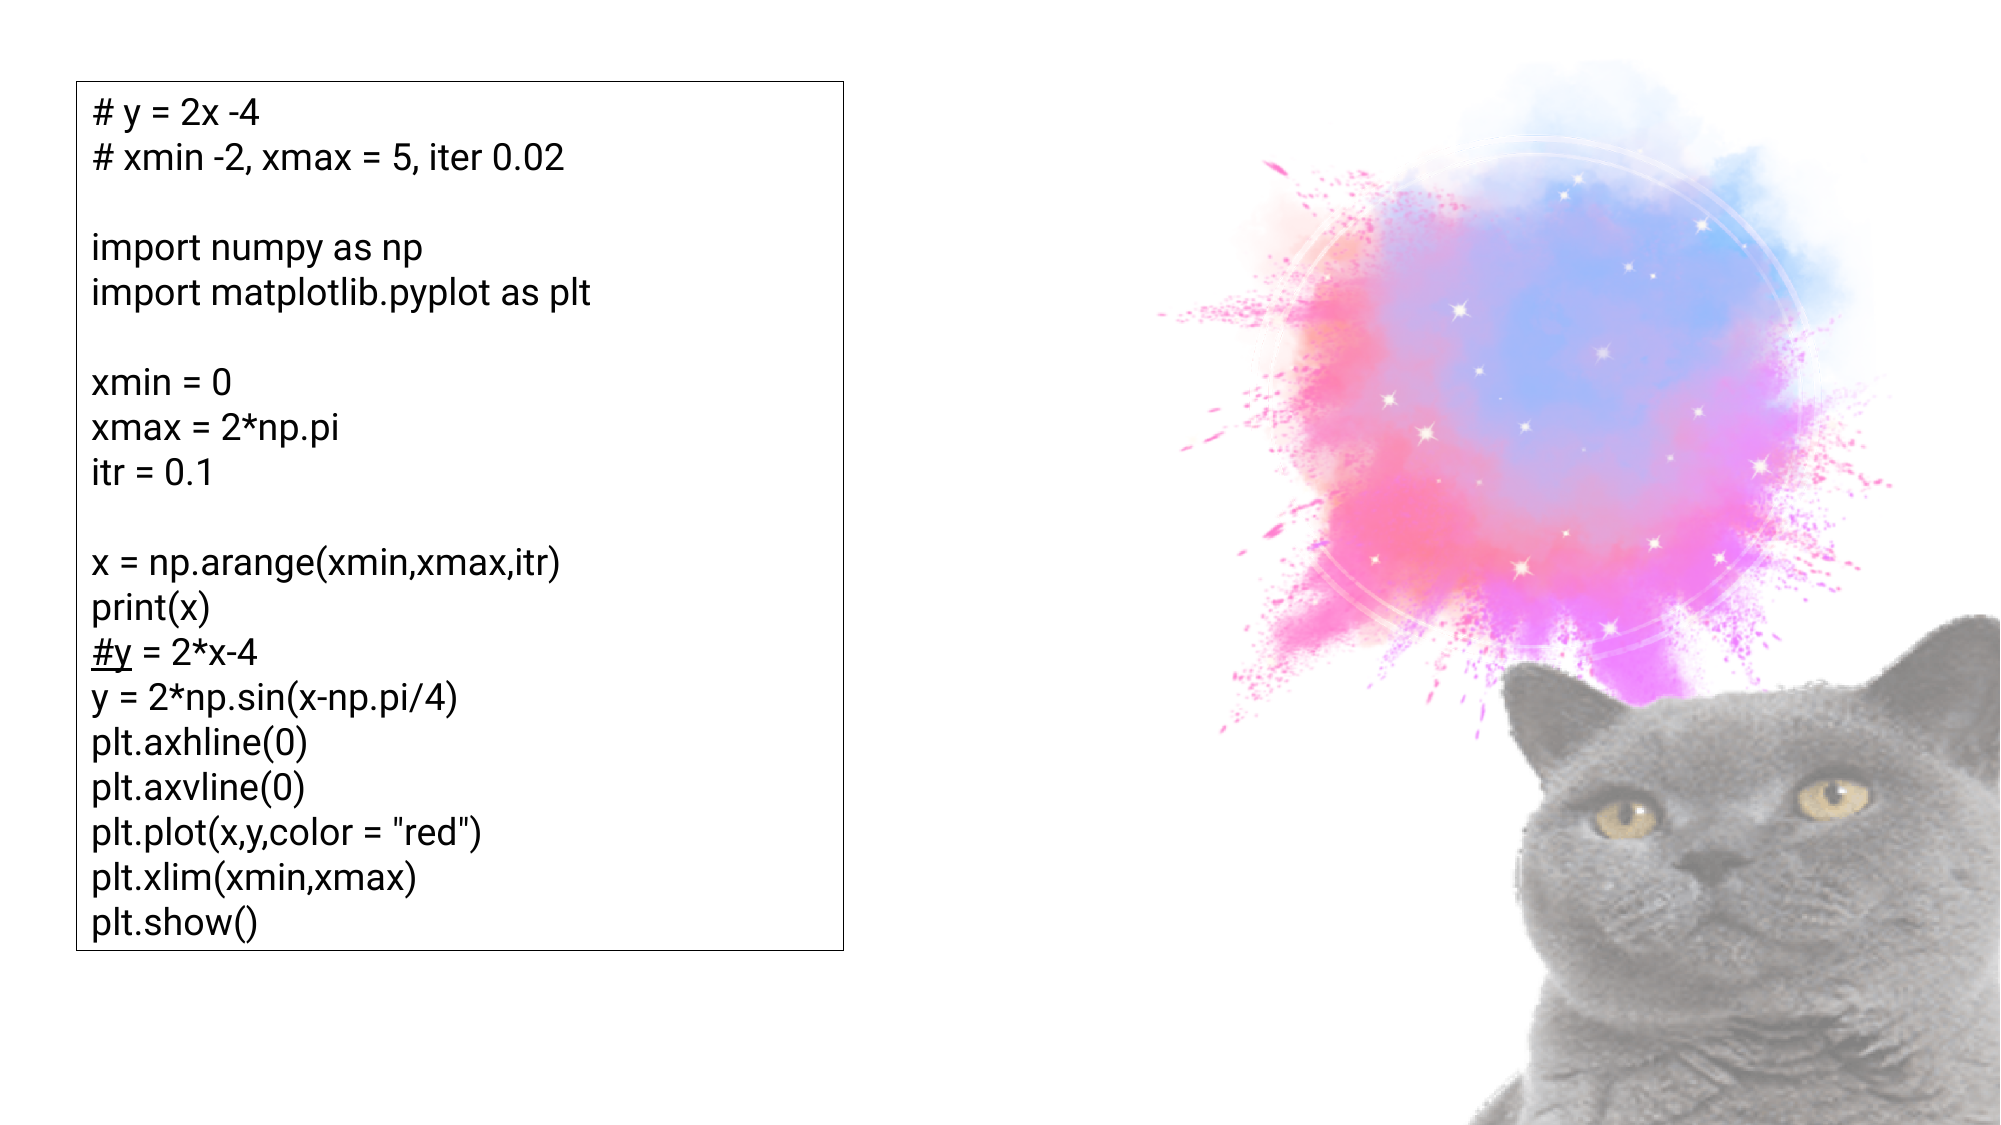

# y = 2x -4
# xmin -2, xmax = 5, iter 0.02

import numpy as np
import matplotlib.pyplot as plt

xmin = 0
xmax = 2*np.pi
itr = 0.1

x = np.arange(xmin,xmax,itr)
print(x)
#y = 2*x-4
y = 2*np.sin(x-np.pi/4)
plt.axhline(0)
plt.axvline(0)
plt.plot(x,y,color = "red")
plt.xlim(xmin,xmax)
plt.show()